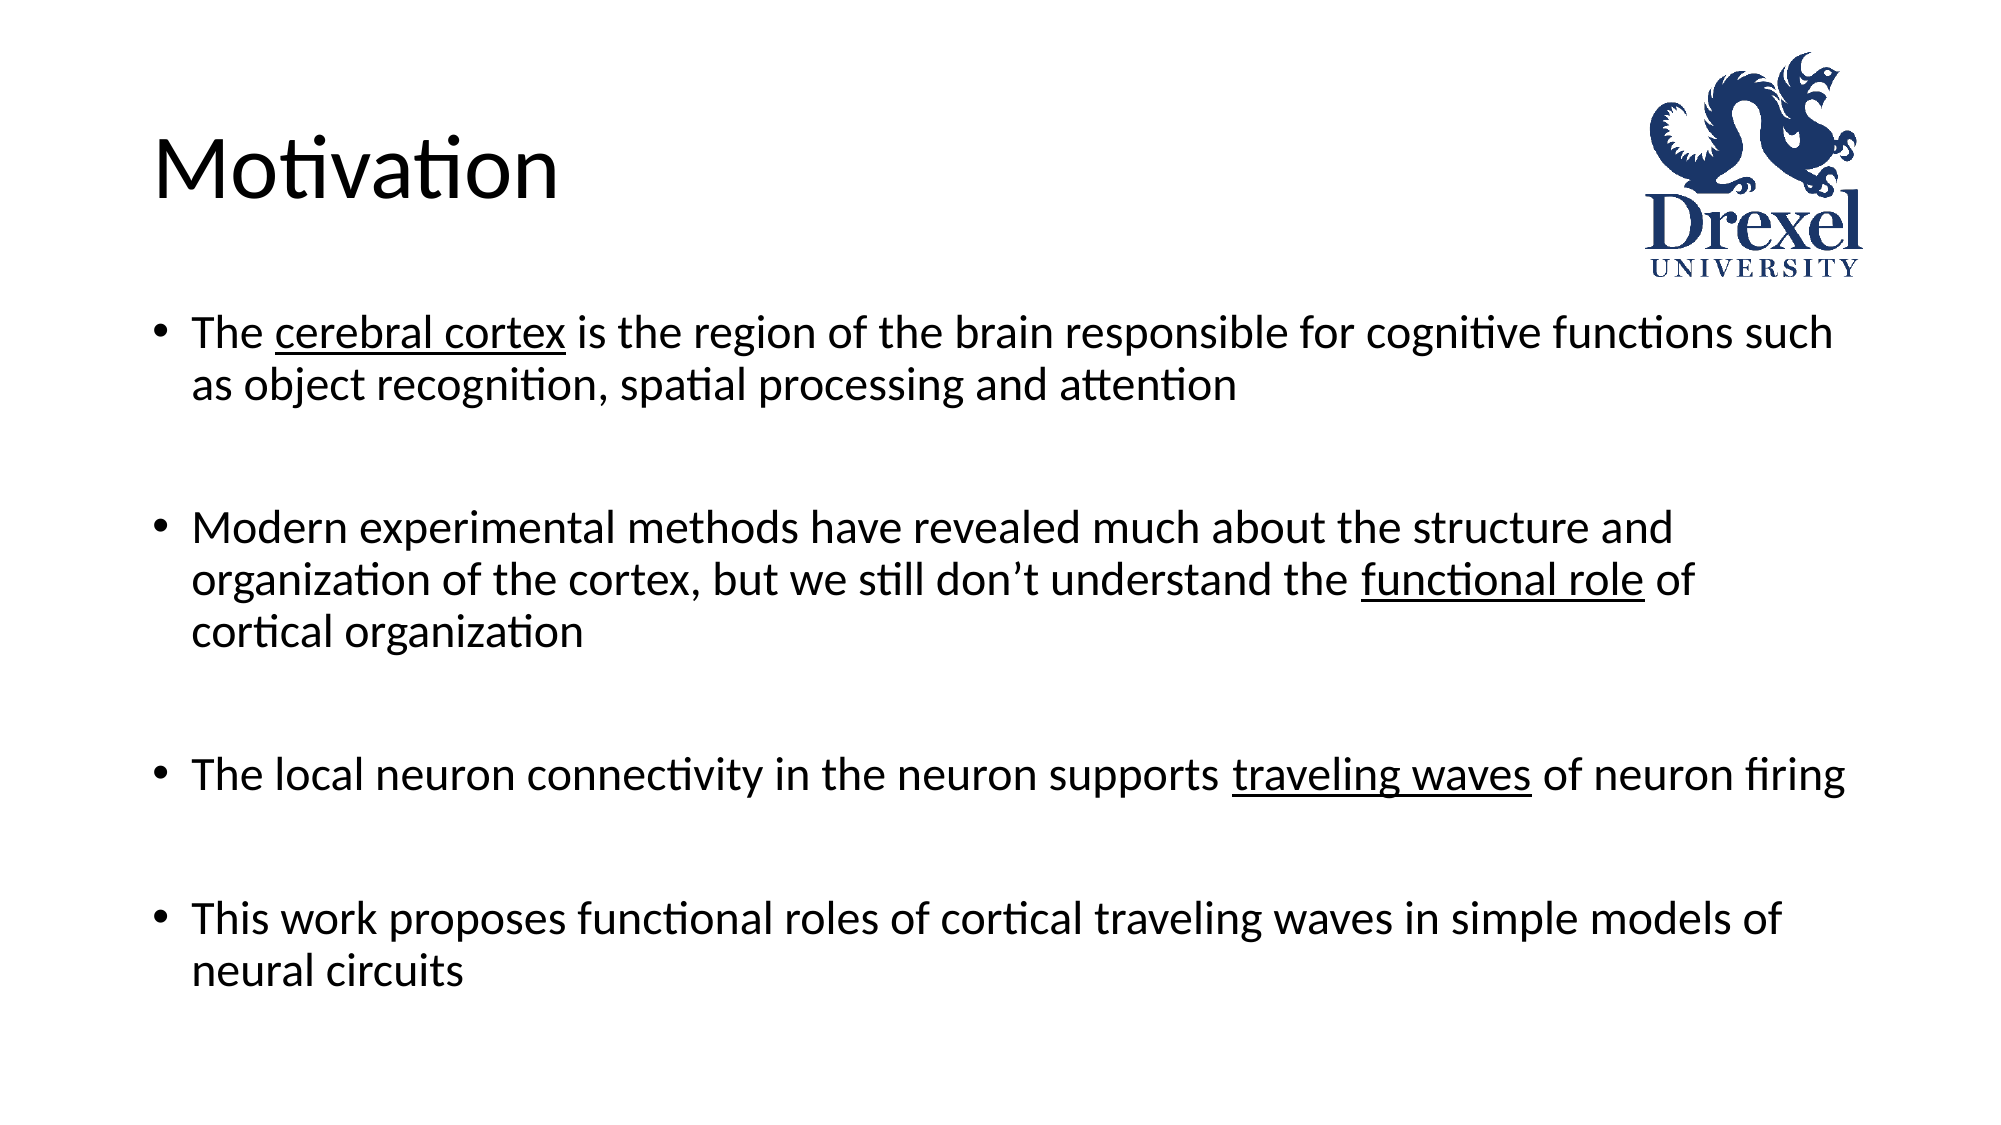

# Motivation
The cerebral cortex is the region of the brain responsible for cognitive functions such as object recognition, spatial processing and attention

Modern experimental methods have revealed much about the structure and organization of the cortex, but we still don’t understand the functional role of cortical organization

The local neuron connectivity in the neuron supports traveling waves of neuron firing

This work proposes functional roles of cortical traveling waves in simple models of neural circuits